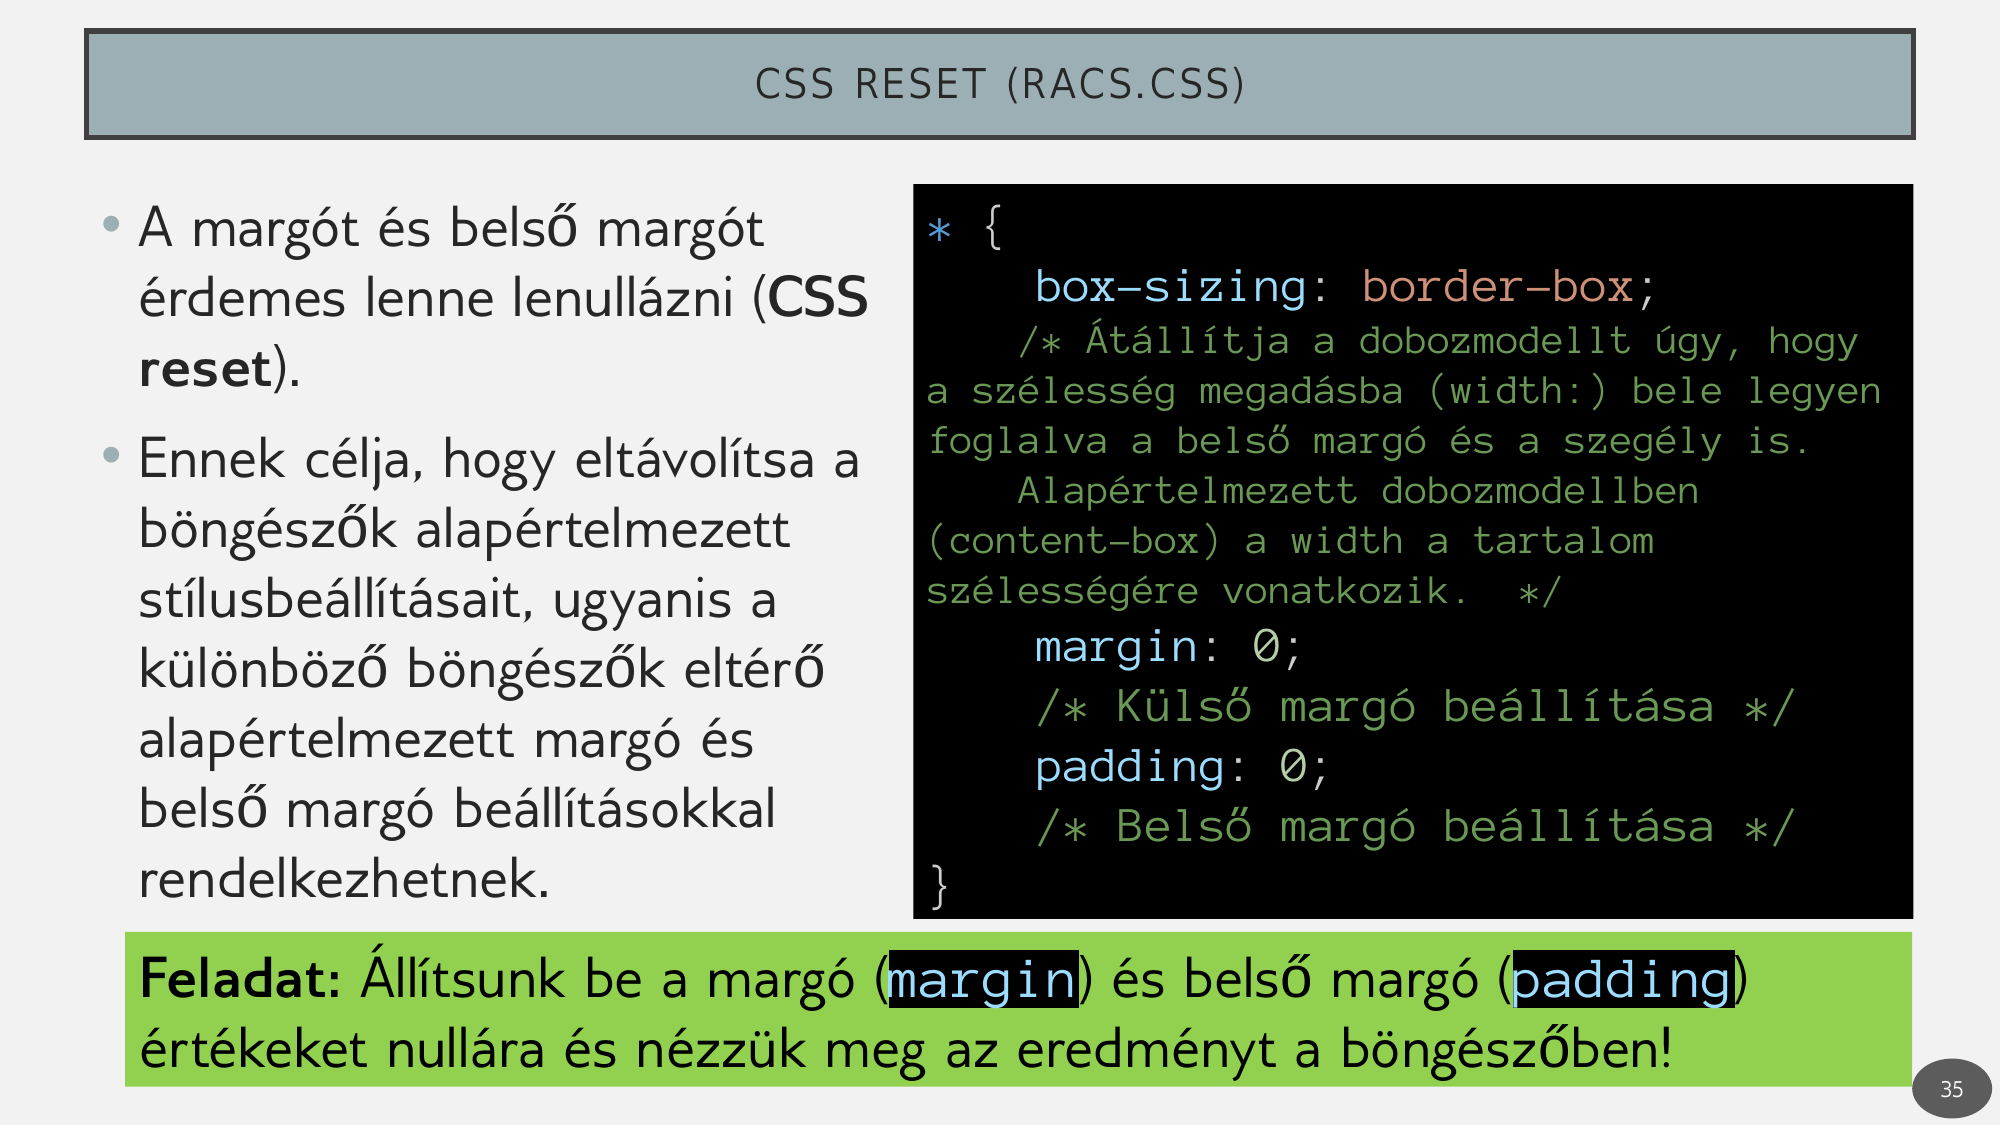

# Css reset (racs.css)
A margót és belső margót érdemes lenne lenullázni (CSS reset).
Ennek célja, hogy eltávolítsa a böngészők alapértelmezett stílusbeállításait, ugyanis a különböző böngészők eltérő alapértelmezett margó és belső margó beállításokkal rendelkezhetnek.

* {
    box-sizing: border-box;
    /* Átállítja a dobozmodellt úgy, hogy a szélesség megadásba (width:) bele legyen foglalva a belső margó és a szegély is.
    Alapértelmezett dobozmodellben (content-box) a width a tartalom szélességére vonatkozik.  */
    margin: 0;
    /* Külső margó beállítása */
    padding: 0;
    /* Belső margó beállítása */
}

Feladat: Állítsunk be a margó (margin) és belső margó (padding) értékeket nullára és nézzük meg az eredményt a böngészőben!
35